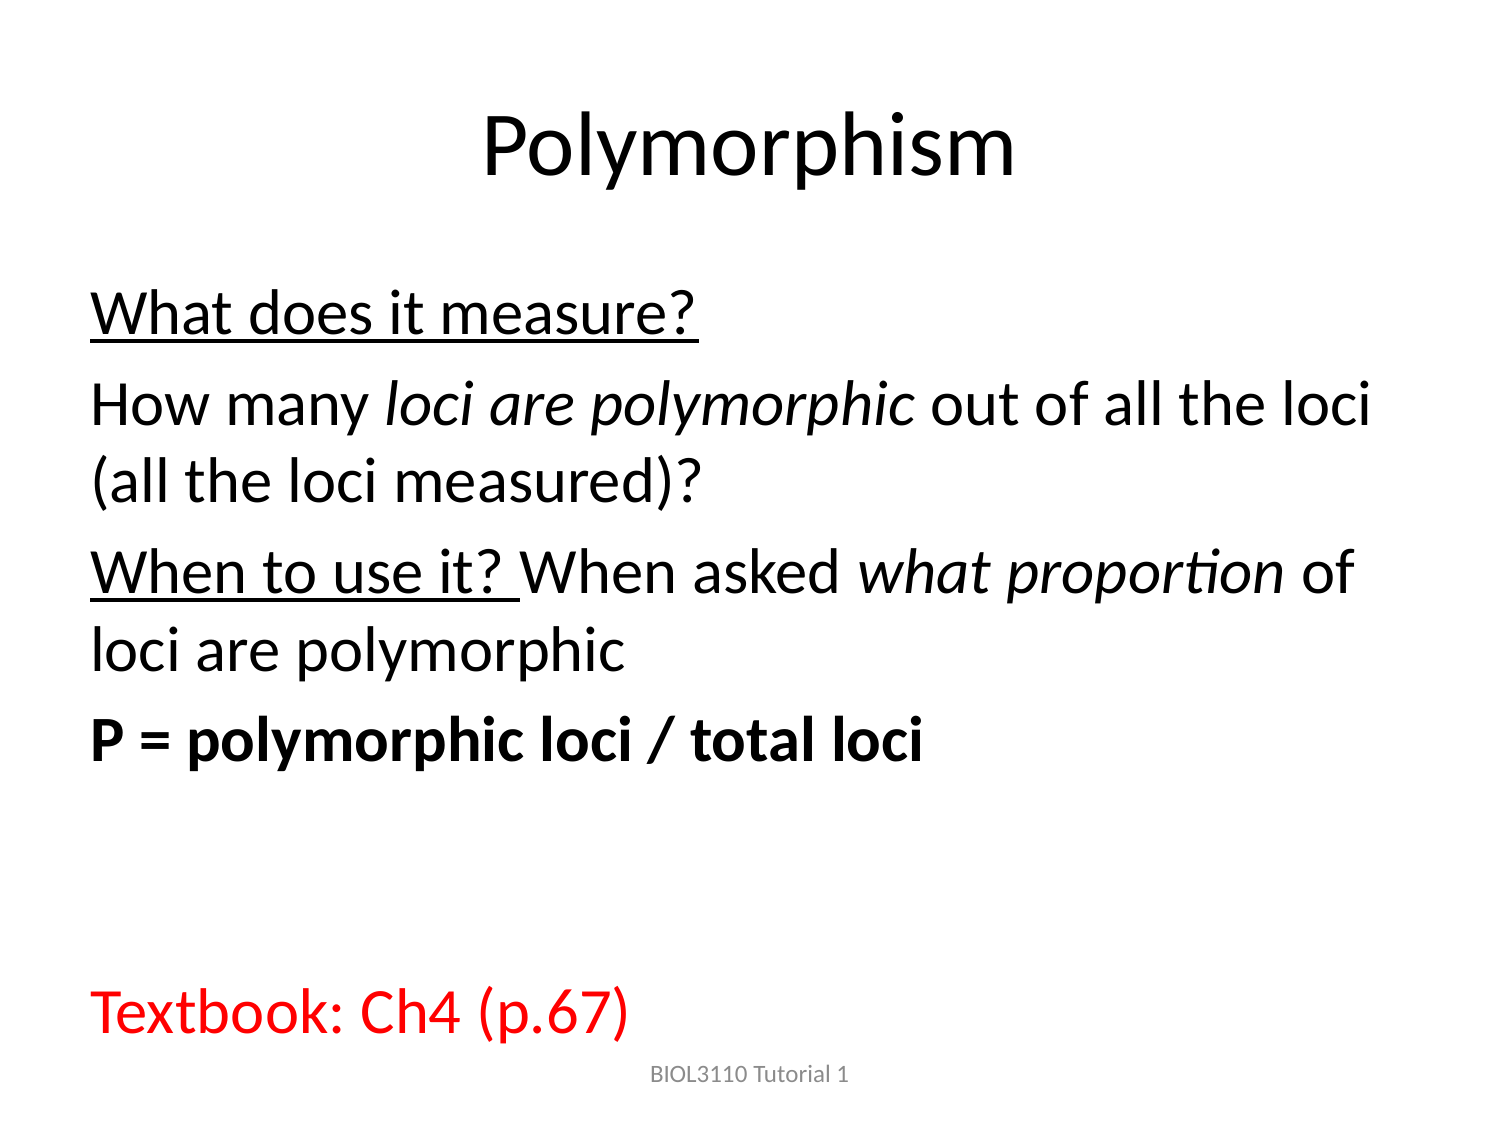

# Polymorphism
What does it measure?
How many loci are polymorphic out of all the loci (all the loci measured)?
When to use it? When asked what proportion of loci are polymorphic
P = polymorphic loci / total loci

Textbook: Ch4 (p.67)
BIOL3110 Tutorial 1